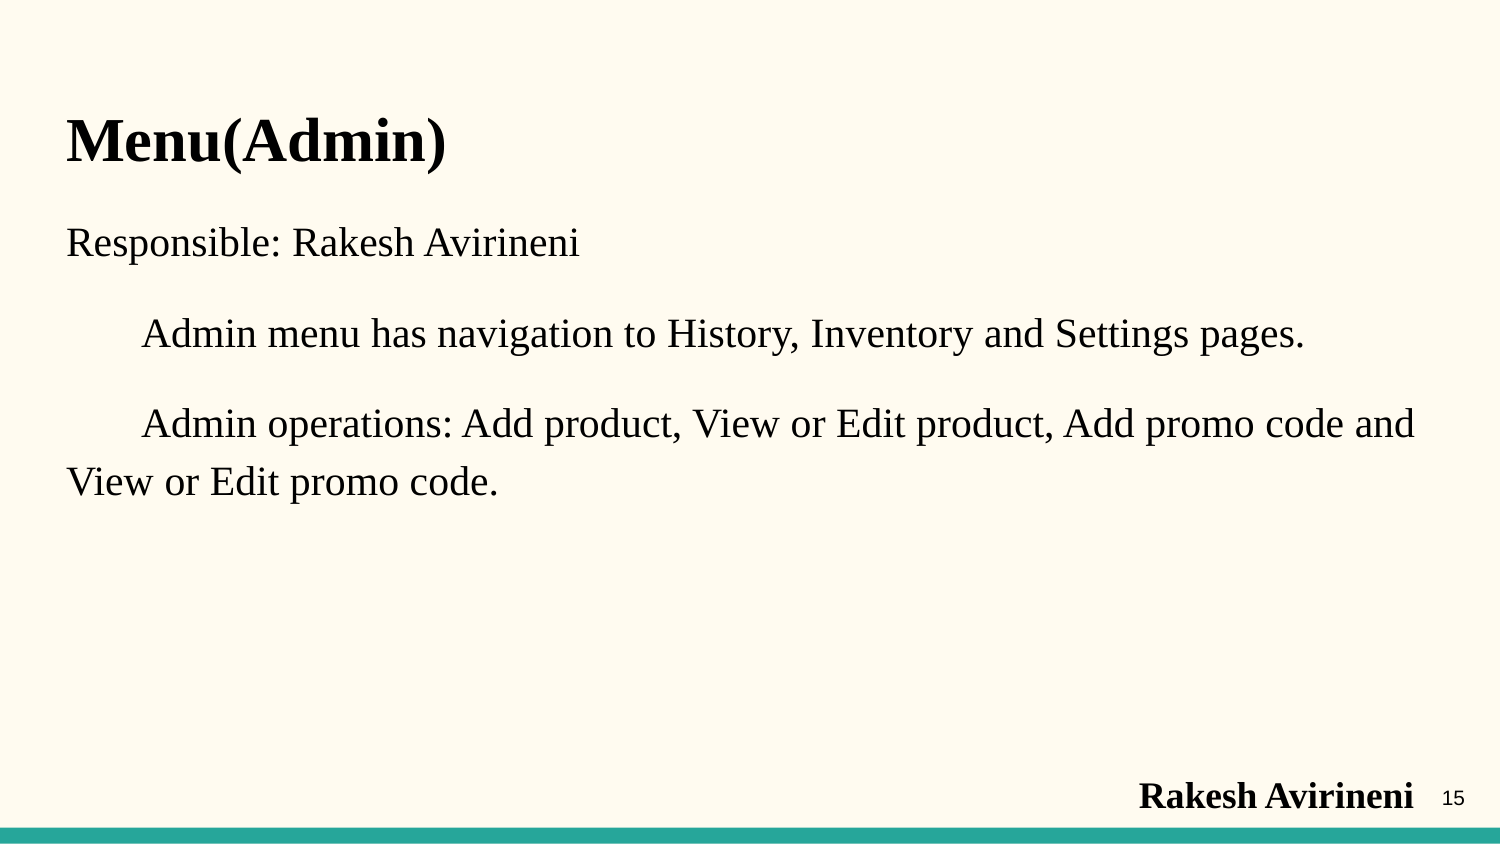

# Menu(Admin)

Responsible: Rakesh Avirineni
Admin menu has navigation to History, Inventory and Settings pages.
Admin operations: Add product, View or Edit product, Add promo code and View or Edit promo code.

Rakesh Avirineni
15